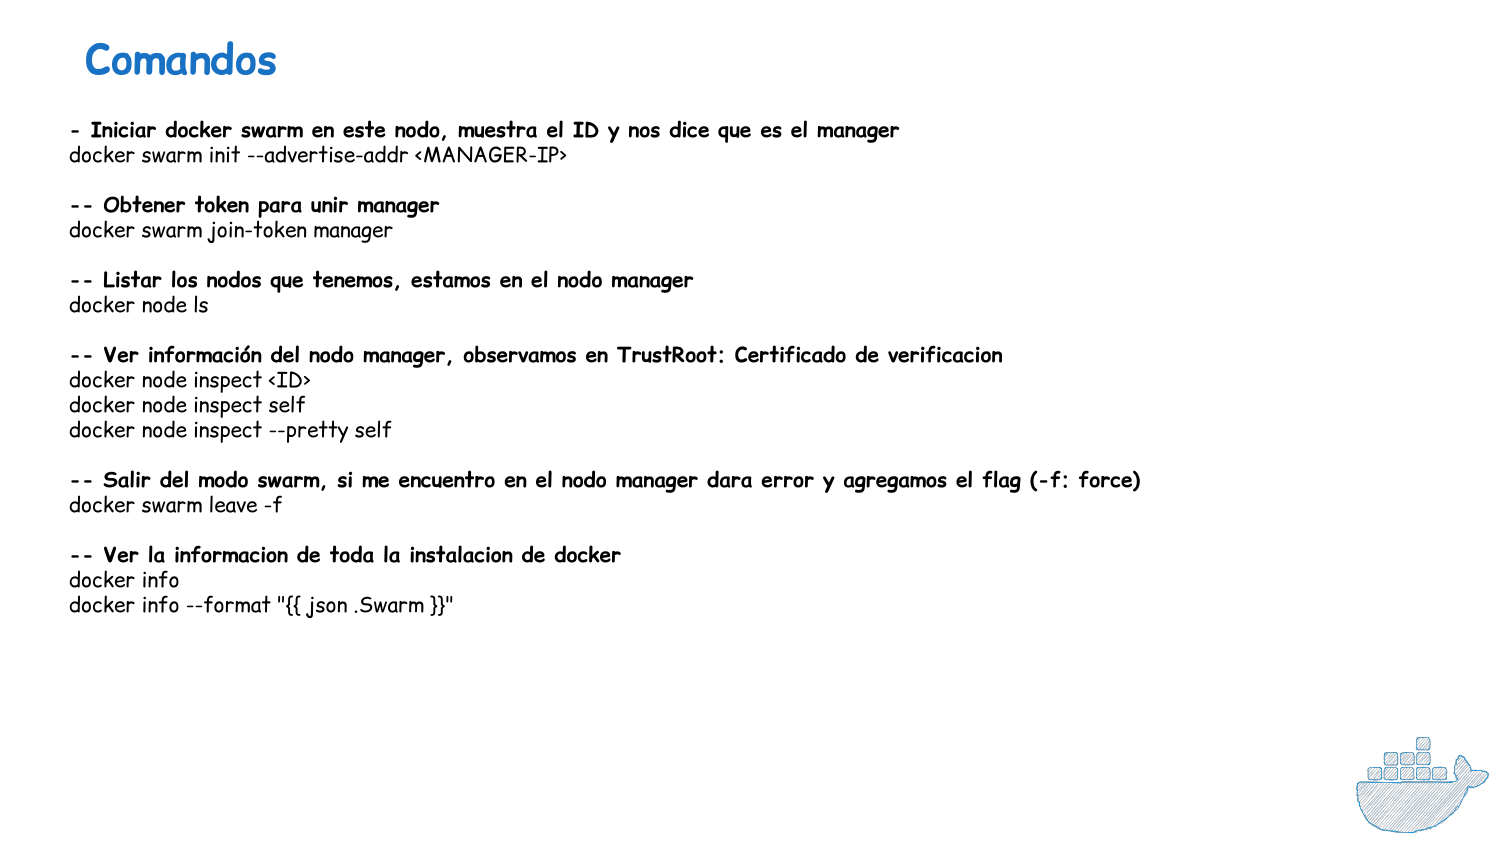

Comandos
- Iniciar docker swarm en este nodo, muestra el ID y nos dice que es el manager
docker swarm init --advertise-addr <MANAGER-IP>

-- Obtener token para unir manager
docker swarm join-token manager

-- Listar los nodos que tenemos, estamos en el nodo manager
docker node ls

-- Ver información del nodo manager, observamos en TrustRoot: Certificado de verificacion
docker node inspect <ID>
docker node inspect self
docker node inspect --pretty self

-- Salir del modo swarm, si me encuentro en el nodo manager dara error y agregamos el flag (-f: force)
docker swarm leave -f

-- Ver la informacion de toda la instalacion de docker
docker info
docker info --format "{{ json .Swarm }}"